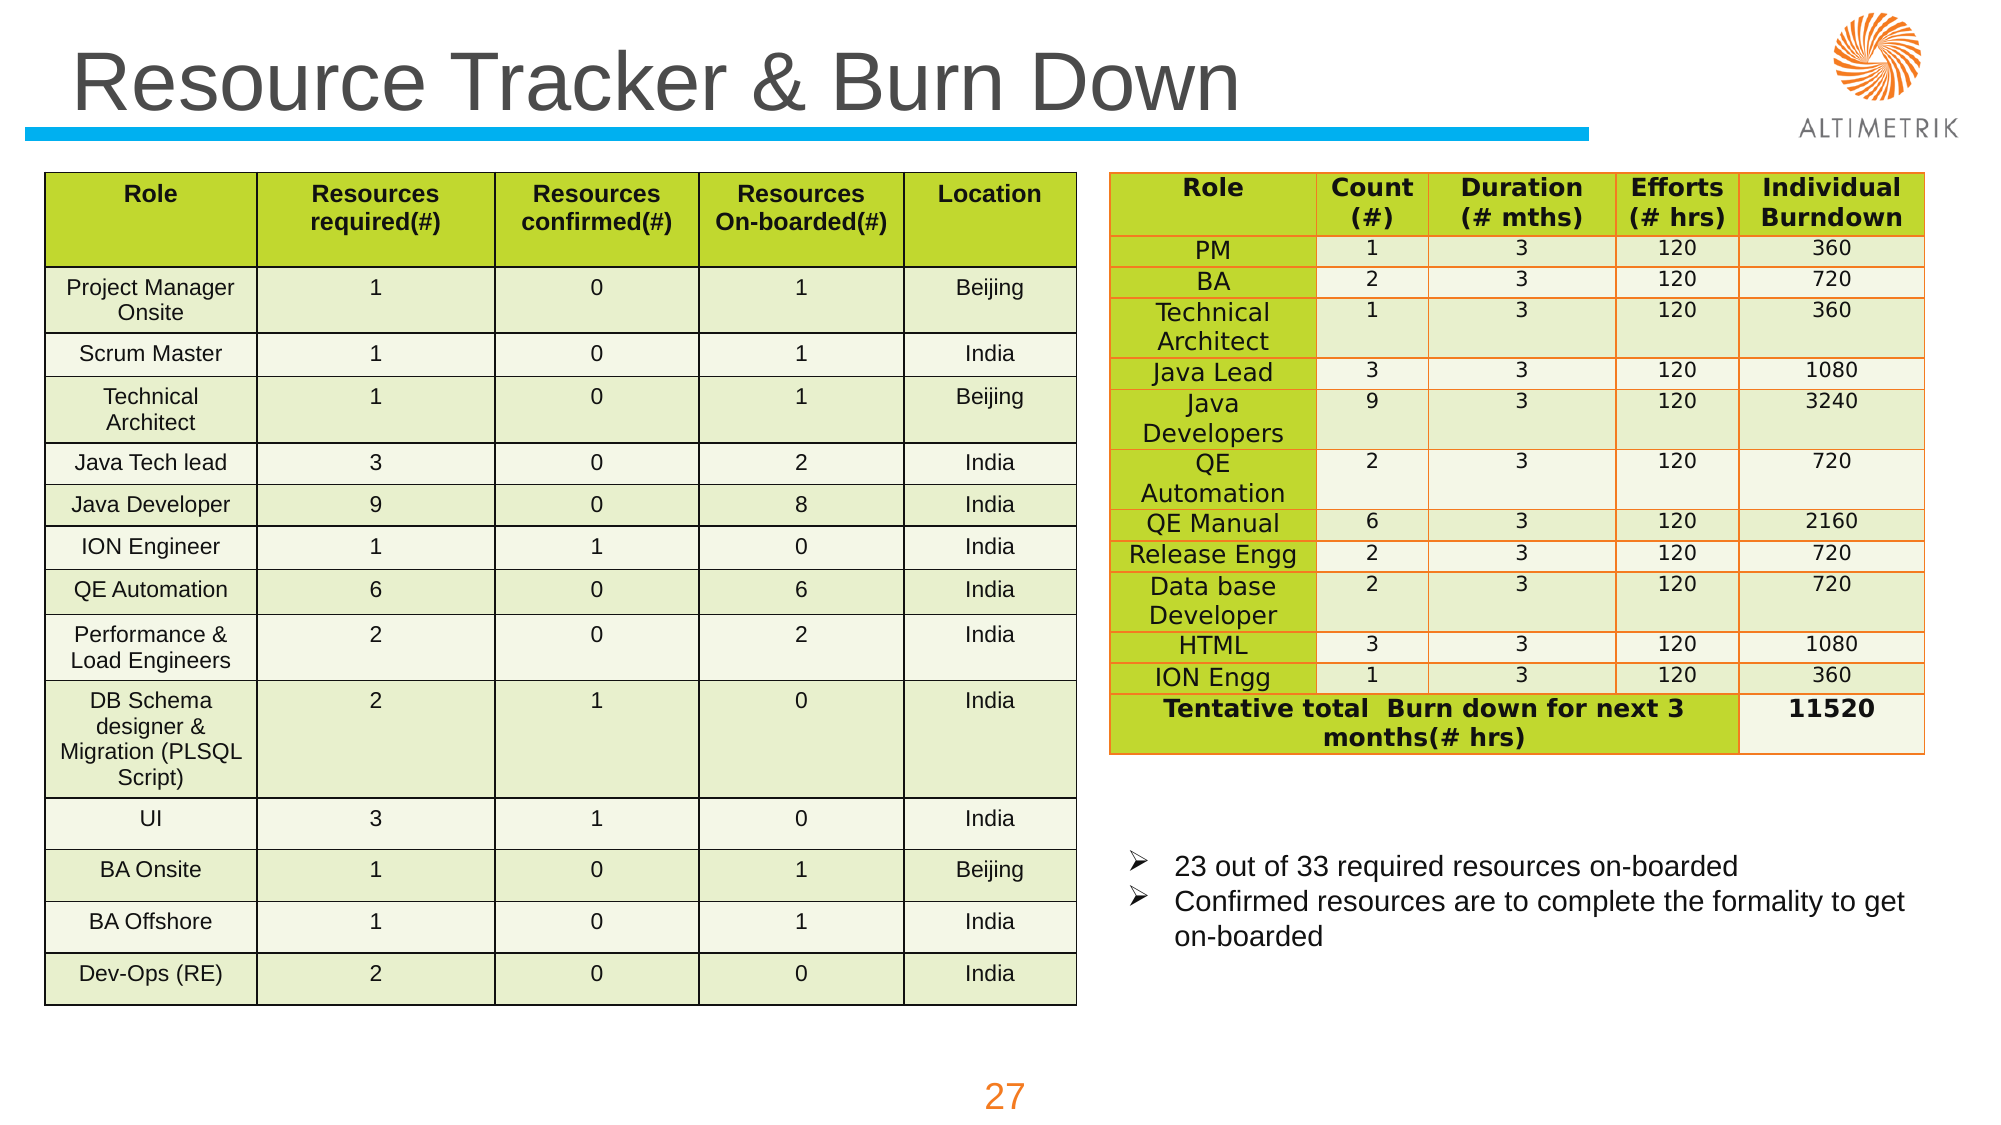

# Resource Tracker & Burn Down
| Role | Resources required(#) | Resources confirmed(#) | Resources On-boarded(#) | Location |
| --- | --- | --- | --- | --- |
| Project Manager Onsite | 1 | 0 | 1 | Beijing |
| Scrum Master | 1 | 0 | 1 | India |
| Technical Architect | 1 | 0 | 1 | Beijing |
| Java Tech lead | 3 | 0 | 2 | India |
| Java Developer | 9 | 0 | 8 | India |
| ION Engineer | 1 | 1 | 0 | India |
| QE Automation | 6 | 0 | 6 | India |
| Performance & Load Engineers | 2 | 0 | 2 | India |
| DB Schema designer & Migration (PLSQL Script) | 2 | 1 | 0 | India |
| UI | 3 | 1 | 0 | India |
| BA Onsite | 1 | 0 | 1 | Beijing |
| BA Offshore | 1 | 0 | 1 | India |
| Dev-Ops (RE) | 2 | 0 | 0 | India |
| Role | Count(#) | Duration (# mths) | Efforts(# hrs) | Individual Burndown |
| --- | --- | --- | --- | --- |
| PM | 1 | 3 | 120 | 360 |
| BA | 2 | 3 | 120 | 720 |
| Technical Architect | 1 | 3 | 120 | 360 |
| Java Lead | 3 | 3 | 120 | 1080 |
| Java Developers | 9 | 3 | 120 | 3240 |
| QE Automation | 2 | 3 | 120 | 720 |
| QE Manual | 6 | 3 | 120 | 2160 |
| Release Engg | 2 | 3 | 120 | 720 |
| Data base Developer | 2 | 3 | 120 | 720 |
| HTML | 3 | 3 | 120 | 1080 |
| ION Engg | 1 | 3 | 120 | 360 |
| Tentative total Burn down for next 3 months(# hrs) |  |  |  | 11520 |
23 out of 33 required resources on-boarded
Confirmed resources are to complete the formality to get on-boarded